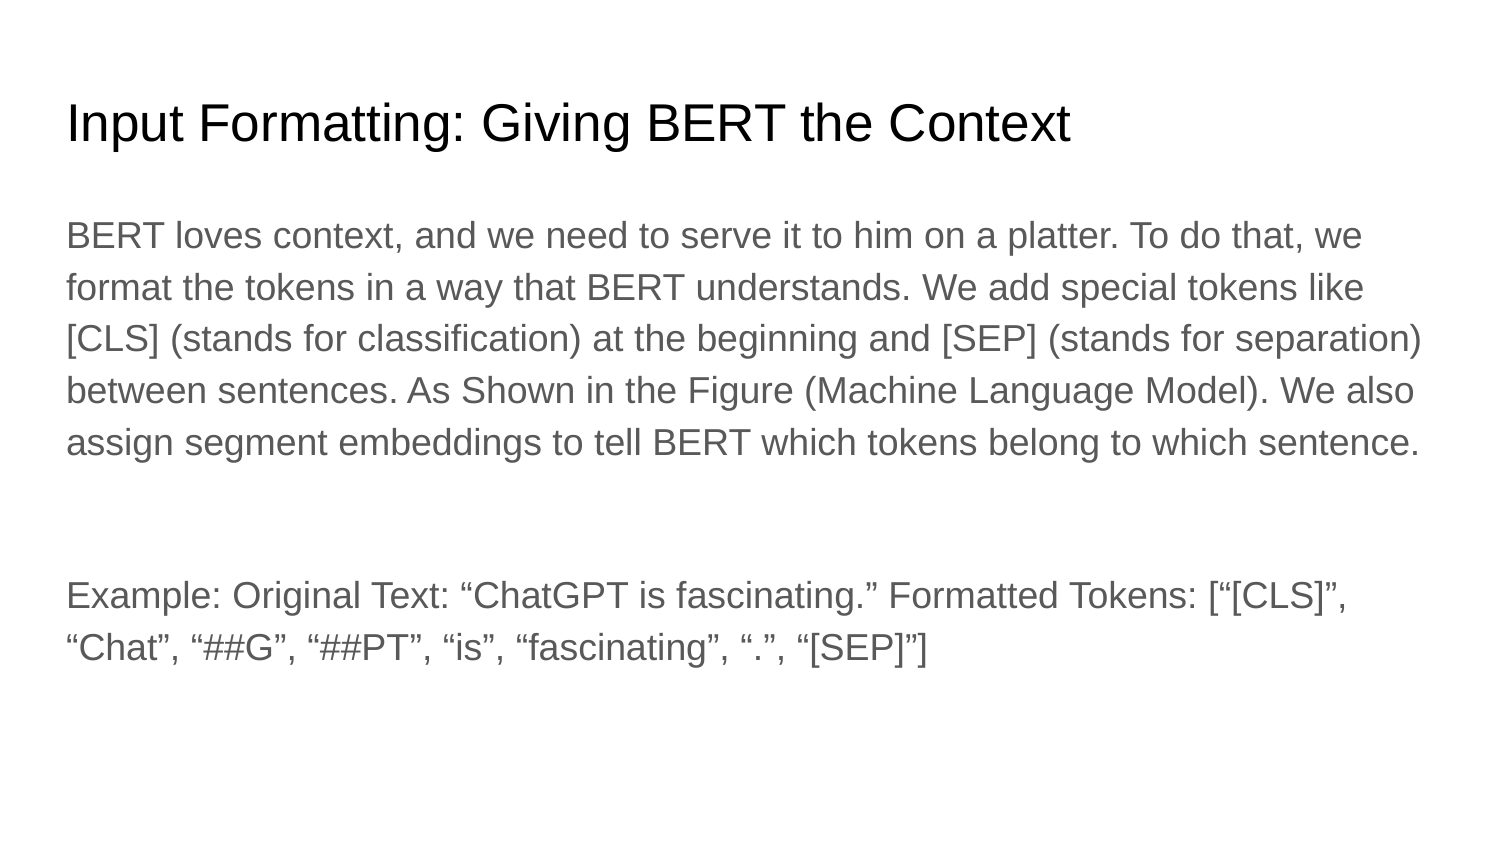

# Input Formatting: Giving BERT the Context

BERT loves context, and we need to serve it to him on a platter. To do that, we format the tokens in a way that BERT understands. We add special tokens like [CLS] (stands for classification) at the beginning and [SEP] (stands for separation) between sentences. As Shown in the Figure (Machine Language Model). We also assign segment embeddings to tell BERT which tokens belong to which sentence.

Example: Original Text: “ChatGPT is fascinating.” Formatted Tokens: [“[CLS]”, “Chat”, “##G”, “##PT”, “is”, “fascinating”, “.”, “[SEP]”]